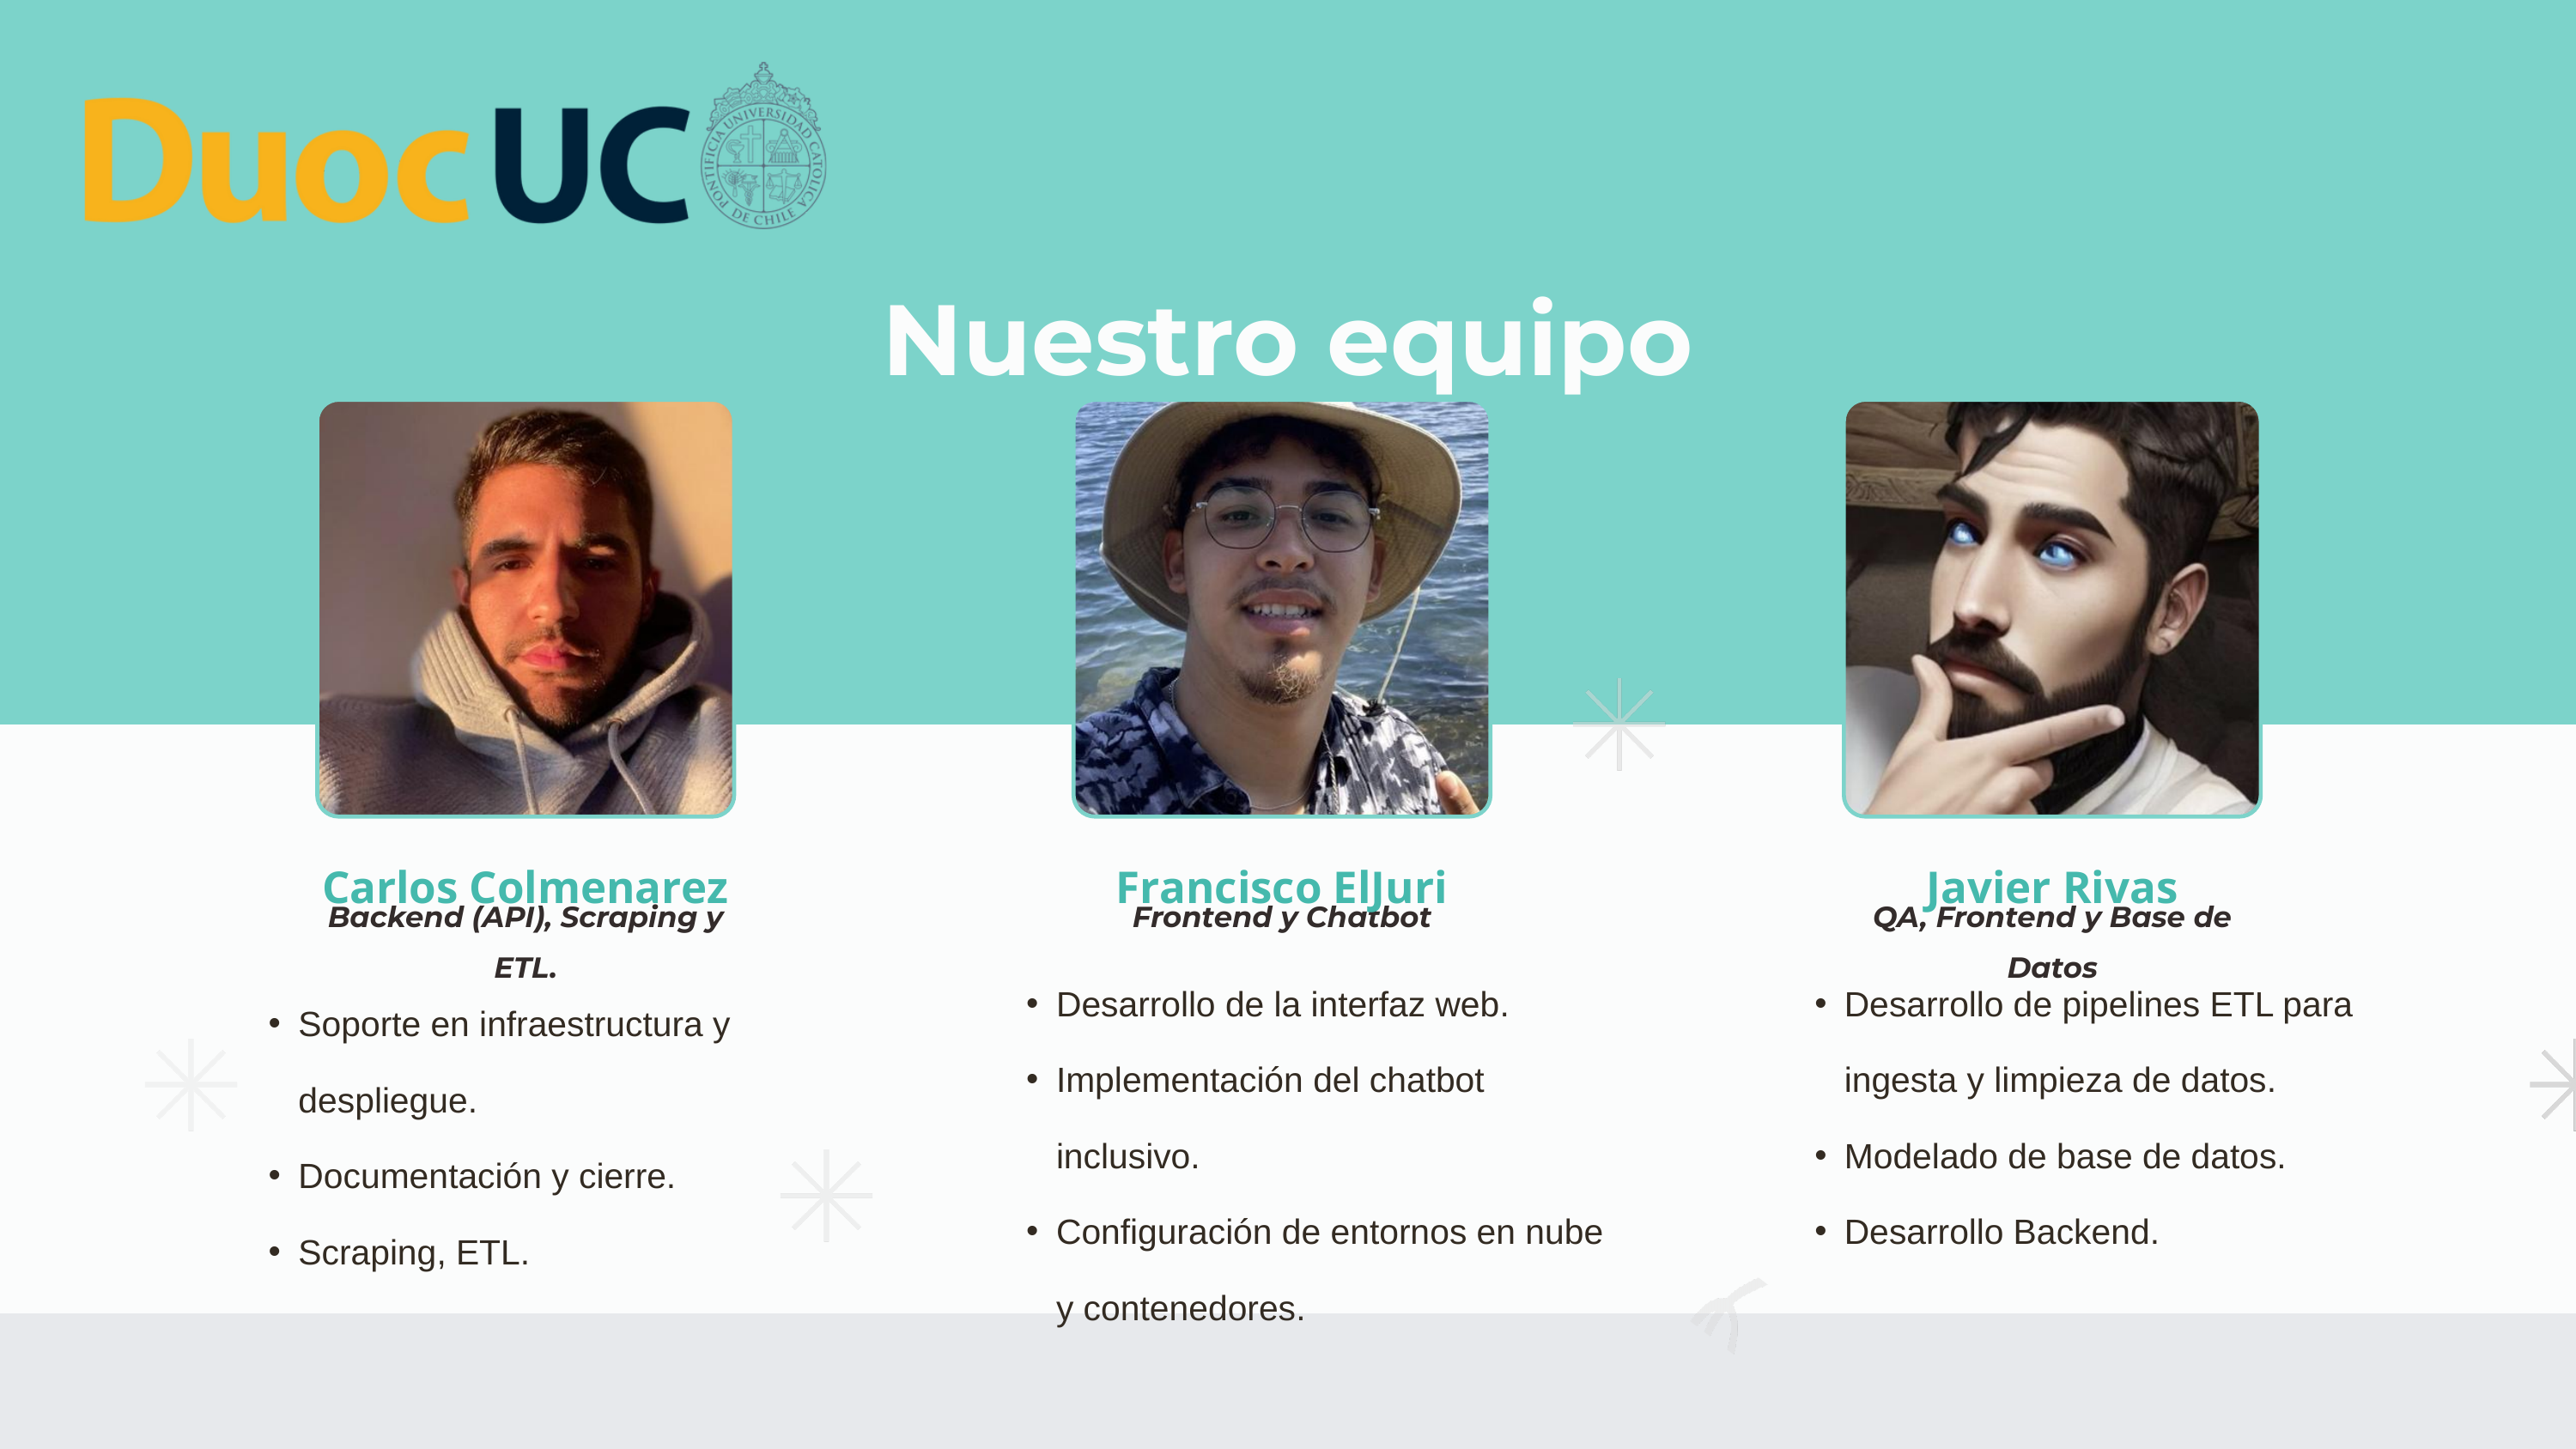

Nuestro equipo

Carlos Colmenarez
Francisco ElJuri
Javier Rivas
Backend (API), Scraping y ETL.
Frontend y Chatbot
QA, Frontend y Base de Datos
Desarrollo de la interfaz web.
Implementación del chatbot inclusivo.
Configuración de entornos en nube y contenedores.

Desarrollo de pipelines ETL para ingesta y limpieza de datos.
Modelado de base de datos.
Desarrollo Backend.

Soporte en infraestructura y despliegue.
Documentación y cierre.
Scraping, ETL.